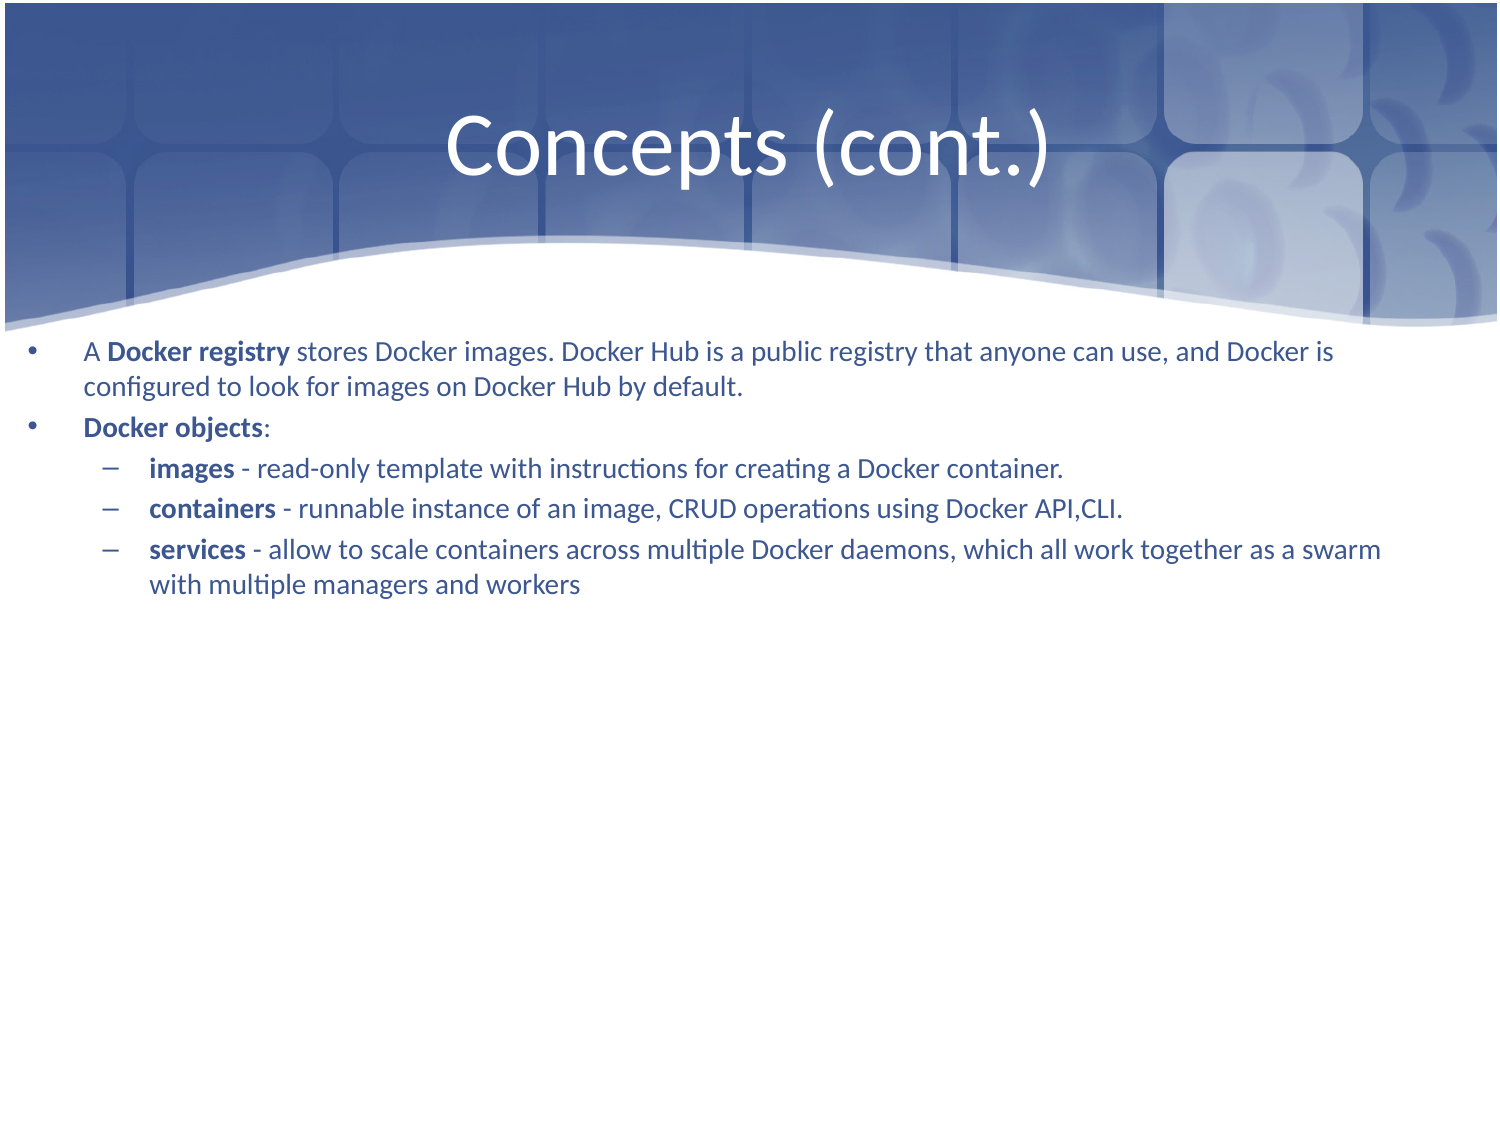

# Concepts (cont.)
A Docker registry stores Docker images. Docker Hub is a public registry that anyone can use, and Docker is configured to look for images on Docker Hub by default.
Docker objects:
images - read-only template with instructions for creating a Docker container.
containers - runnable instance of an image, CRUD operations using Docker API,CLI.
services - allow to scale containers across multiple Docker daemons, which all work together as a swarm with multiple managers and workers